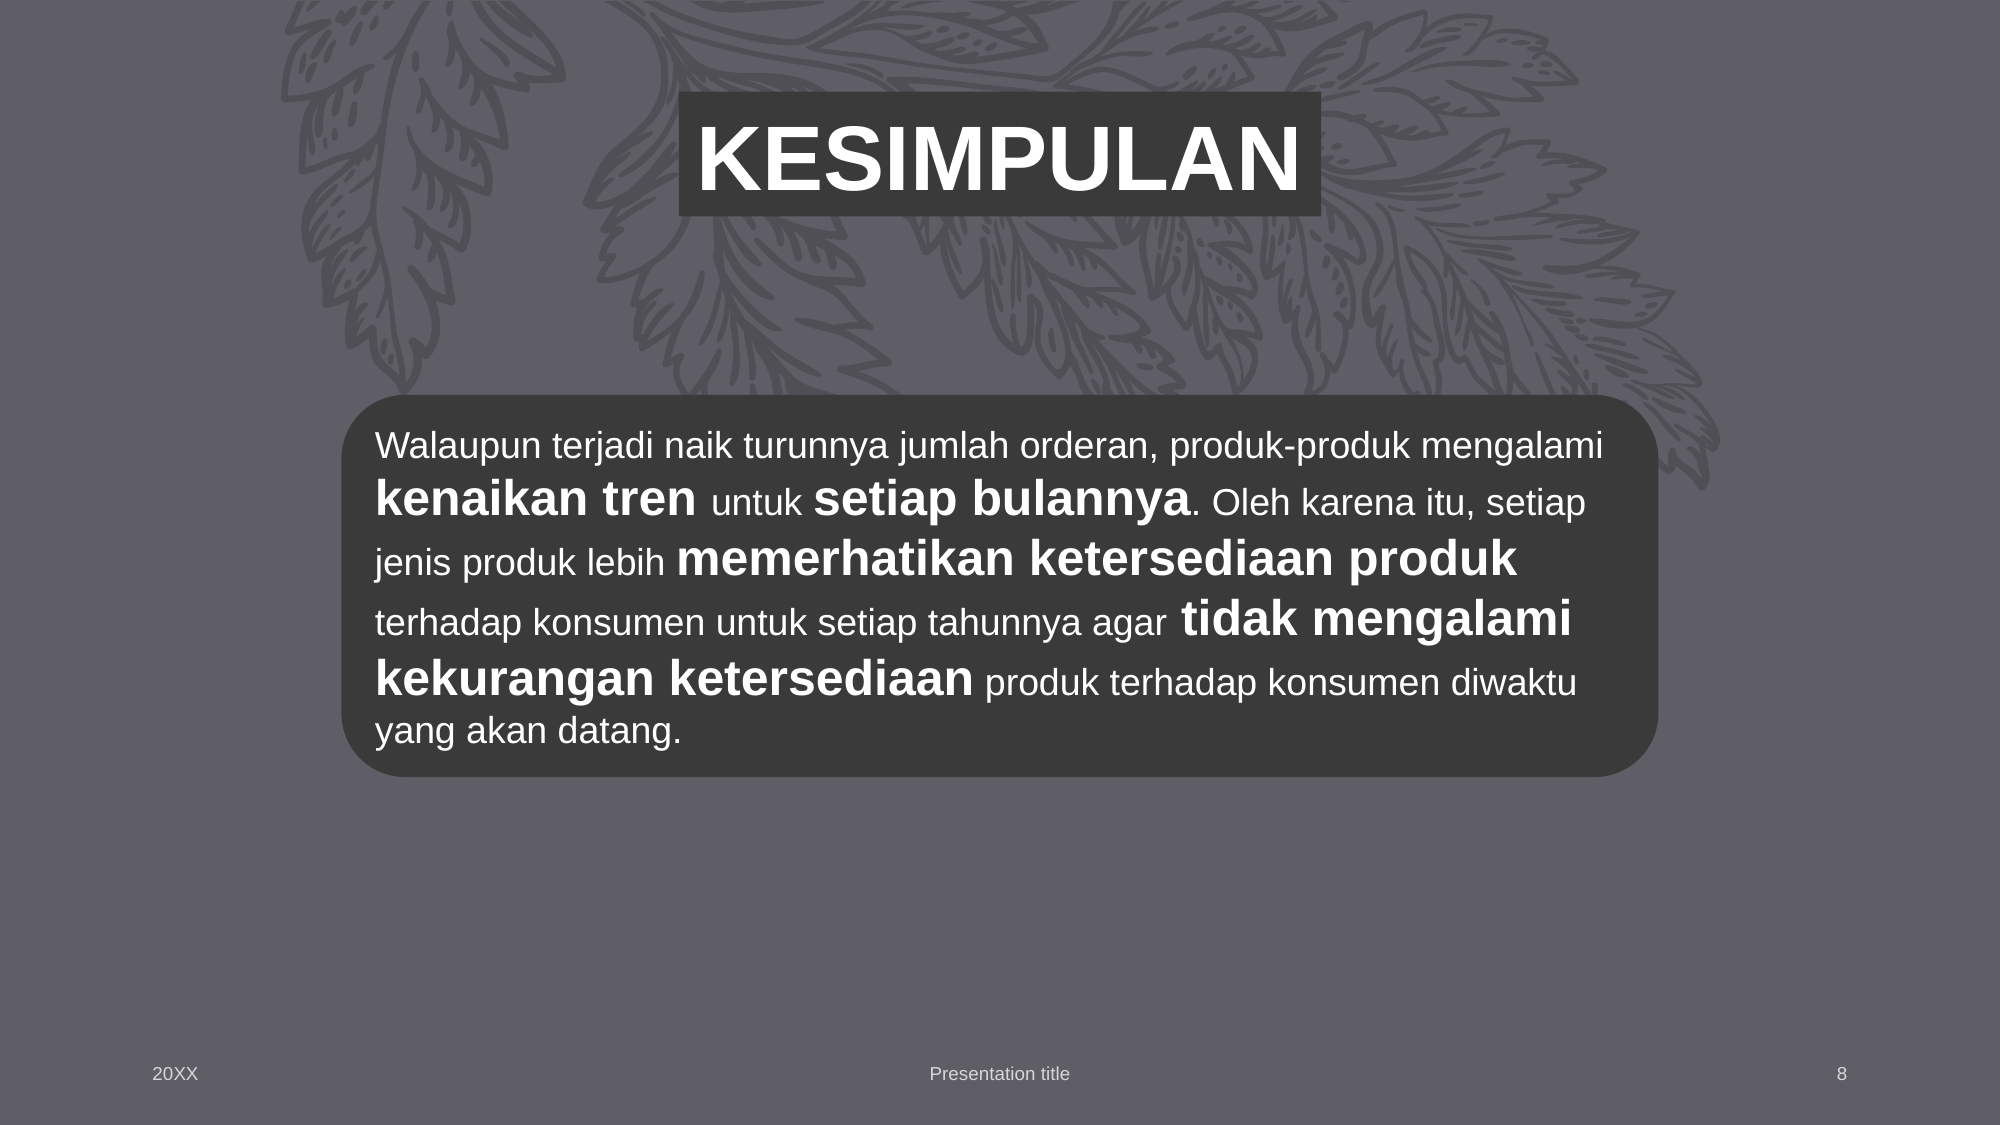

KESIMPULAN
Walaupun terjadi naik turunnya jumlah orderan, produk-produk mengalami kenaikan tren untuk setiap bulannya. Oleh karena itu, setiap jenis produk lebih memerhatikan ketersediaan produk terhadap konsumen untuk setiap tahunnya agar tidak mengalami kekurangan ketersediaan produk terhadap konsumen diwaktu yang akan datang.
20XX
Presentation title
8